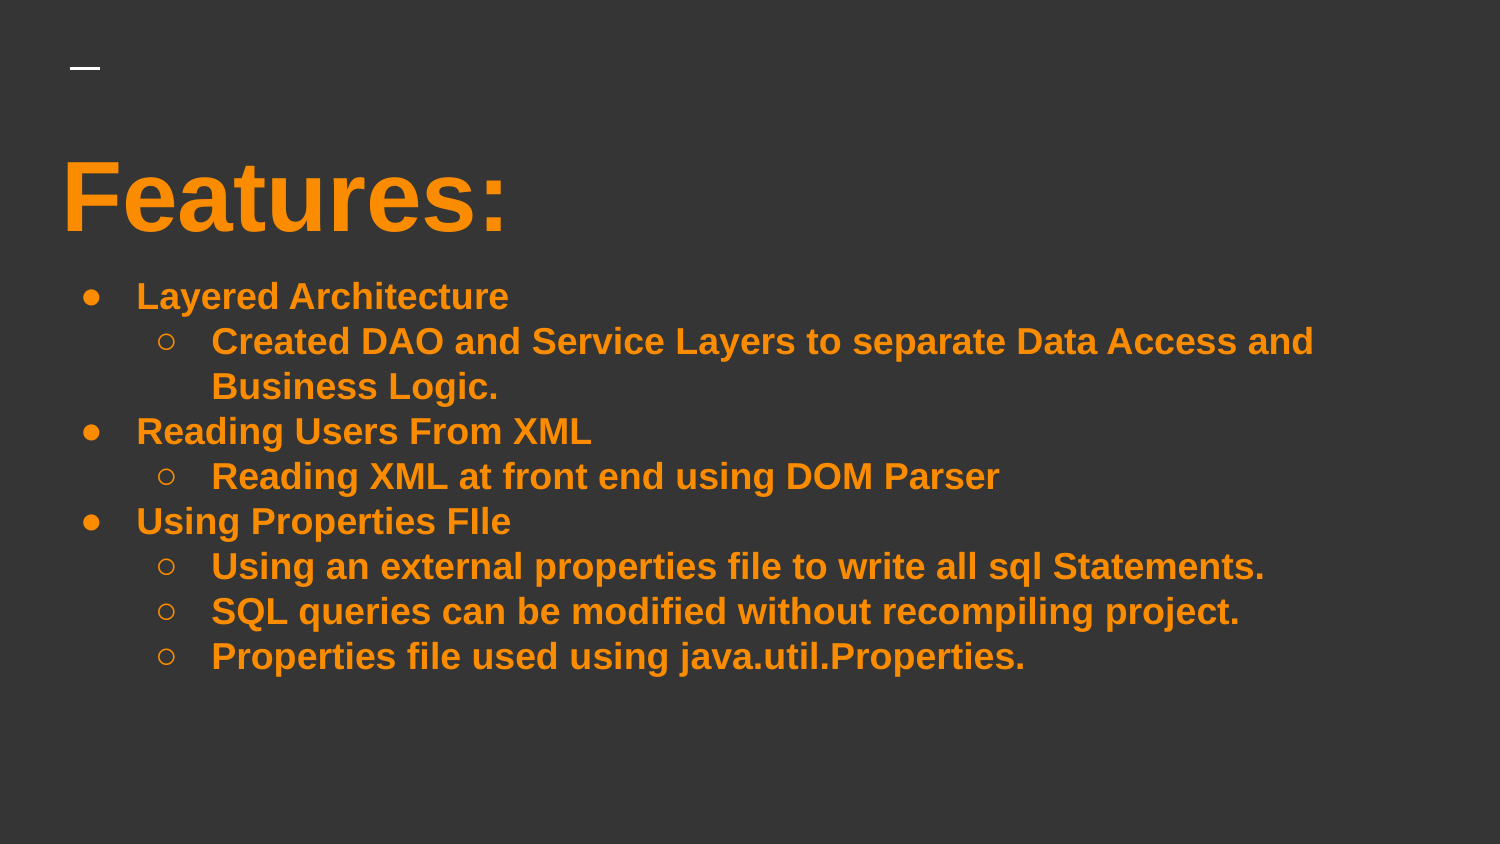

# Features:
Layered Architecture
Created DAO and Service Layers to separate Data Access and Business Logic.
Reading Users From XML
Reading XML at front end using DOM Parser
Using Properties FIle
Using an external properties file to write all sql Statements.
SQL queries can be modified without recompiling project.
Properties file used using java.util.Properties.